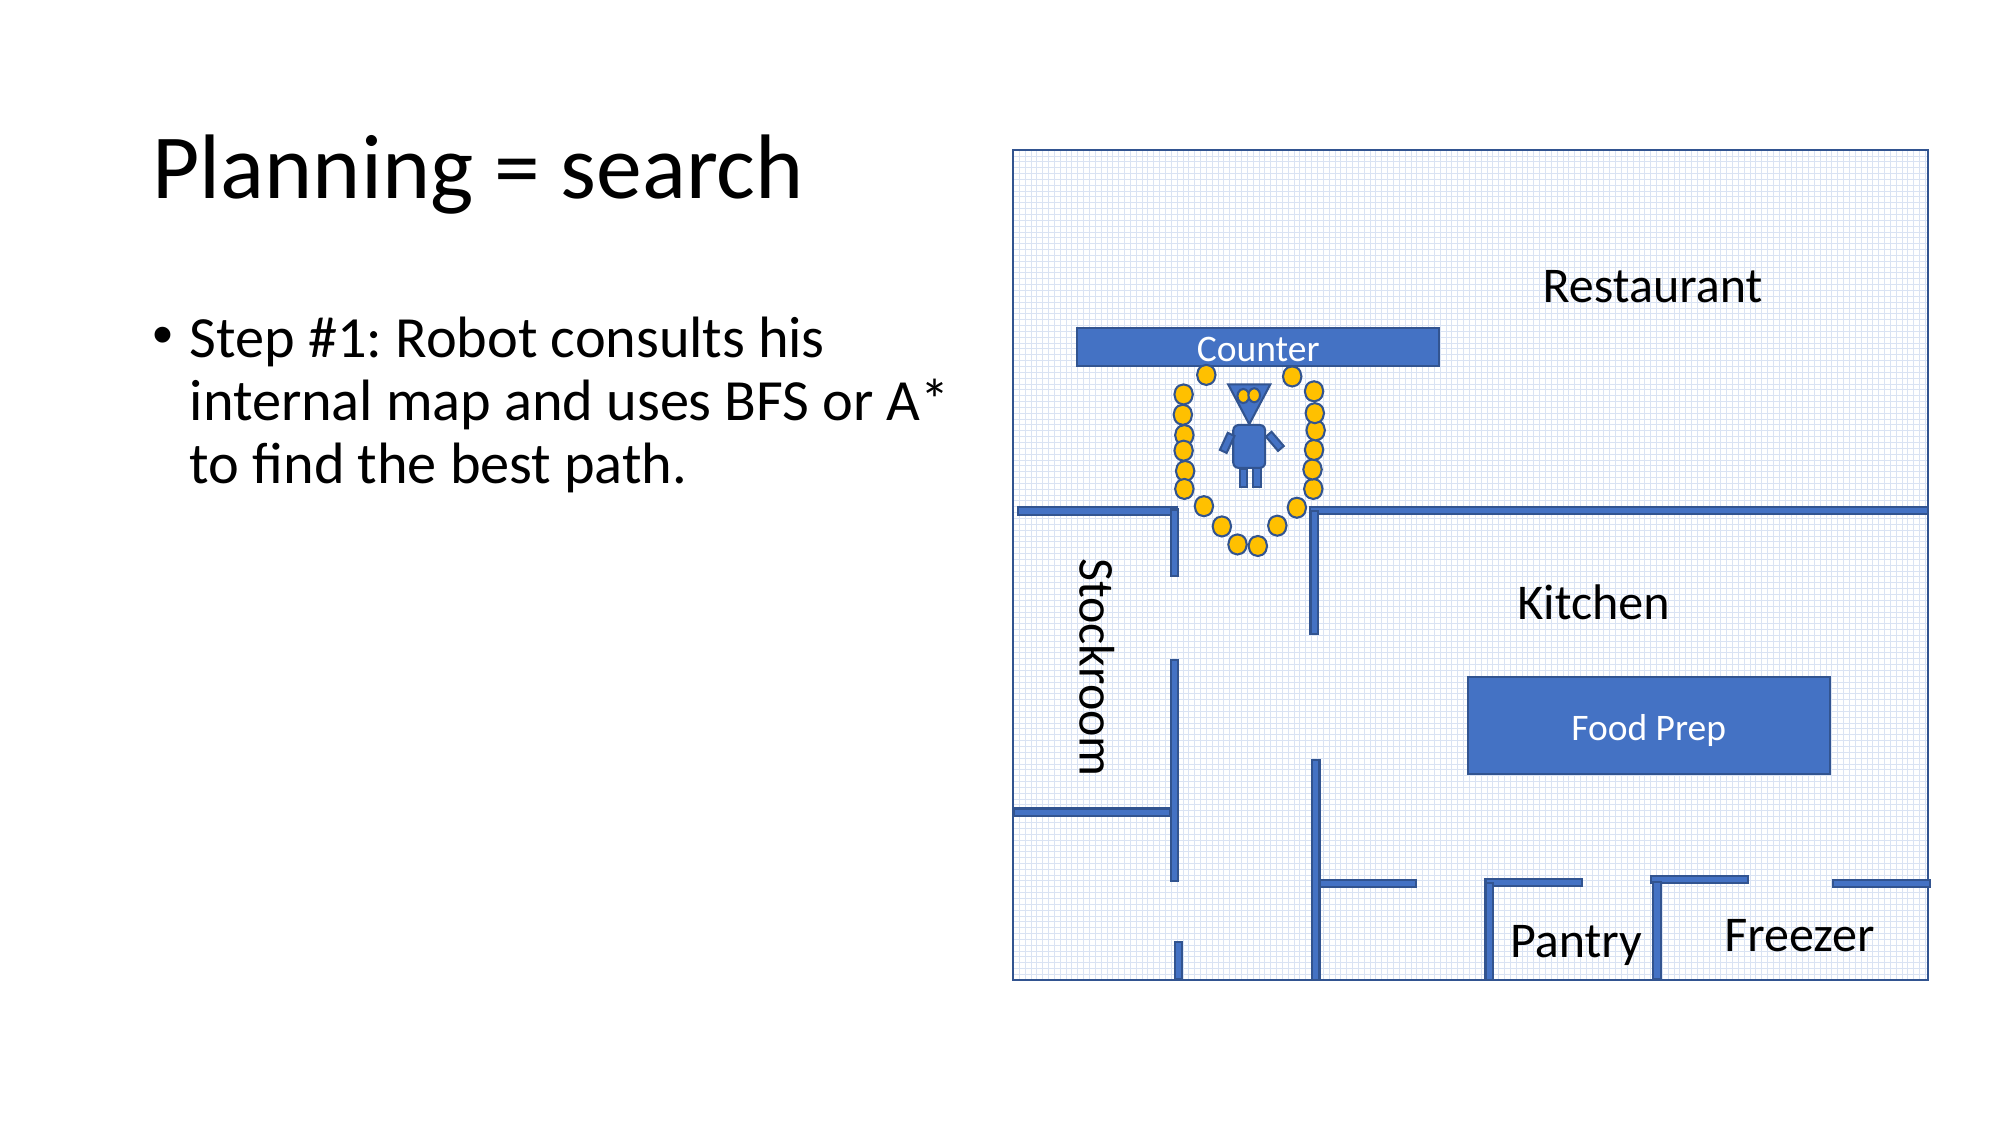

# Planning = search

Restaurant
Step #1: Robot consults his internal map and uses BFS or A* to find the best path.
Counter

Kitchen

Stockroom
Food Prep

Freezer
Pantry